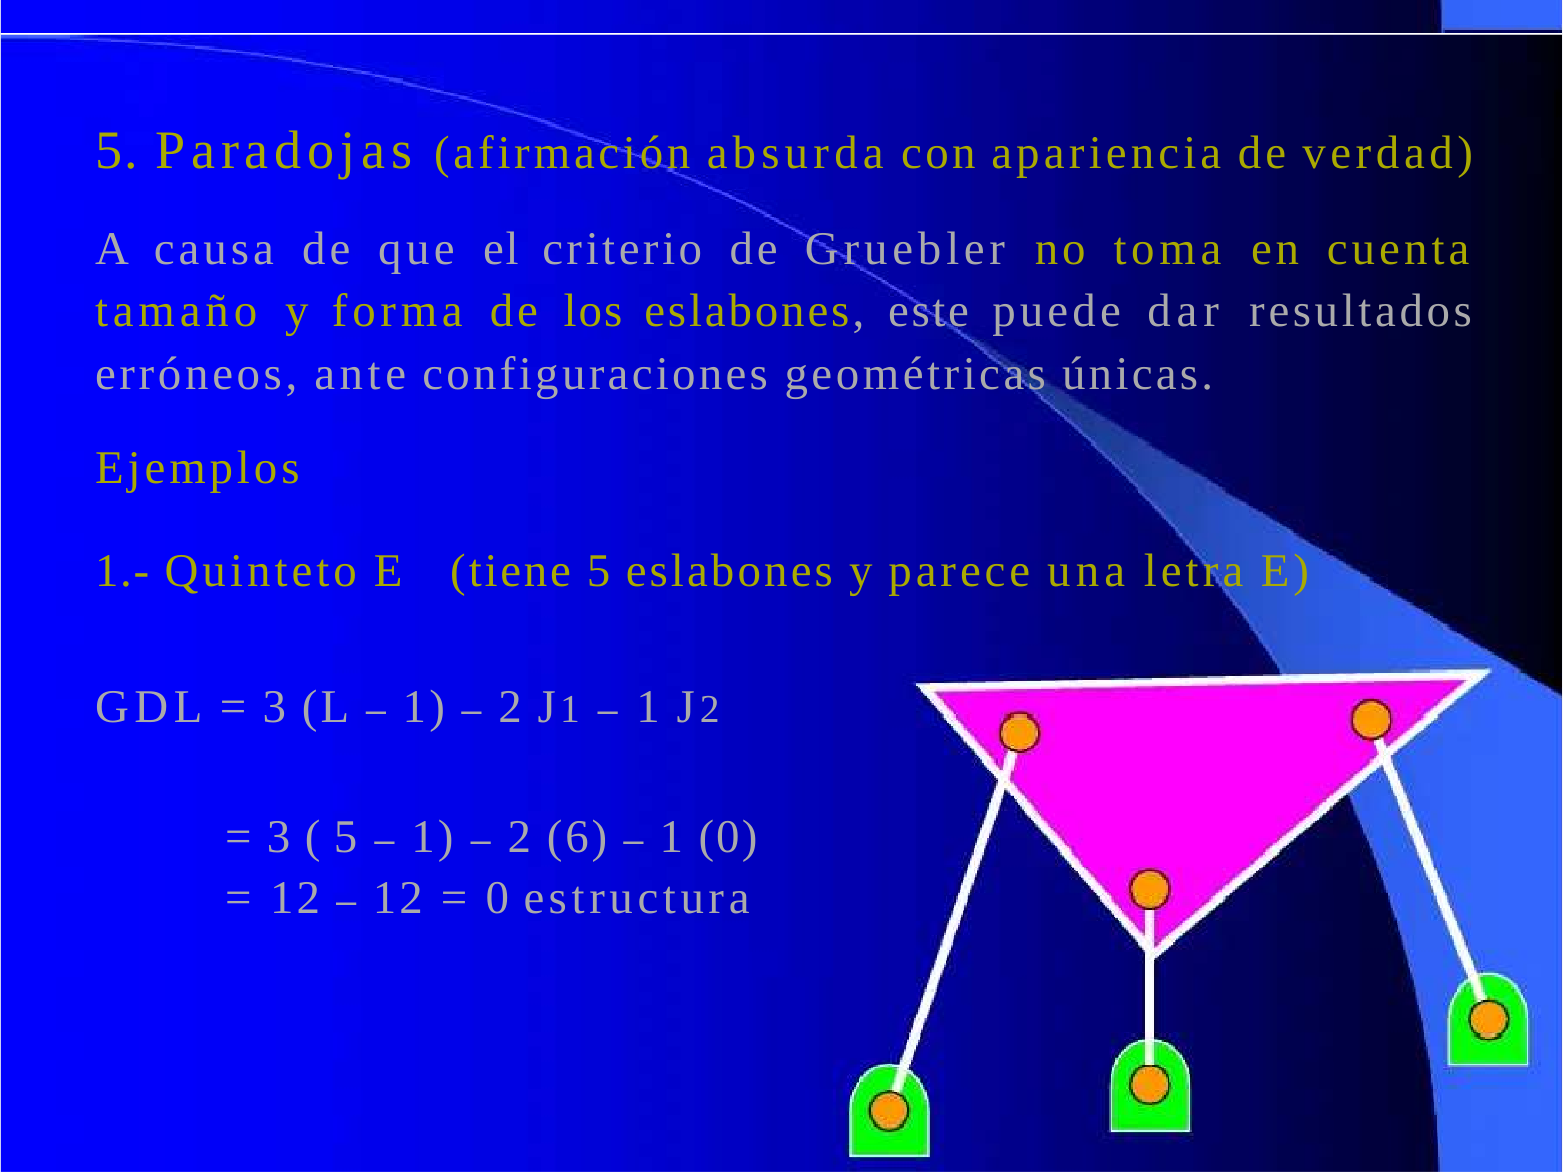

# 5. Paradojas (afirmación absurda con apariencia de verdad)
A causa de que el criterio de Gruebler no toma en cuenta  tamaño y forma de los eslabones, este puede dar resultados  erróneos, ante configuraciones geométricas únicas.
Ejemplos

1.- Quinteto E	(tiene 5 eslabones y parece una letra E)

GDL = 3 (L – 1) – 2 J1 – 1 J2

= 3 ( 5 – 1) – 2 (6) – 1 (0)
= 12 – 12 = 0 estructura